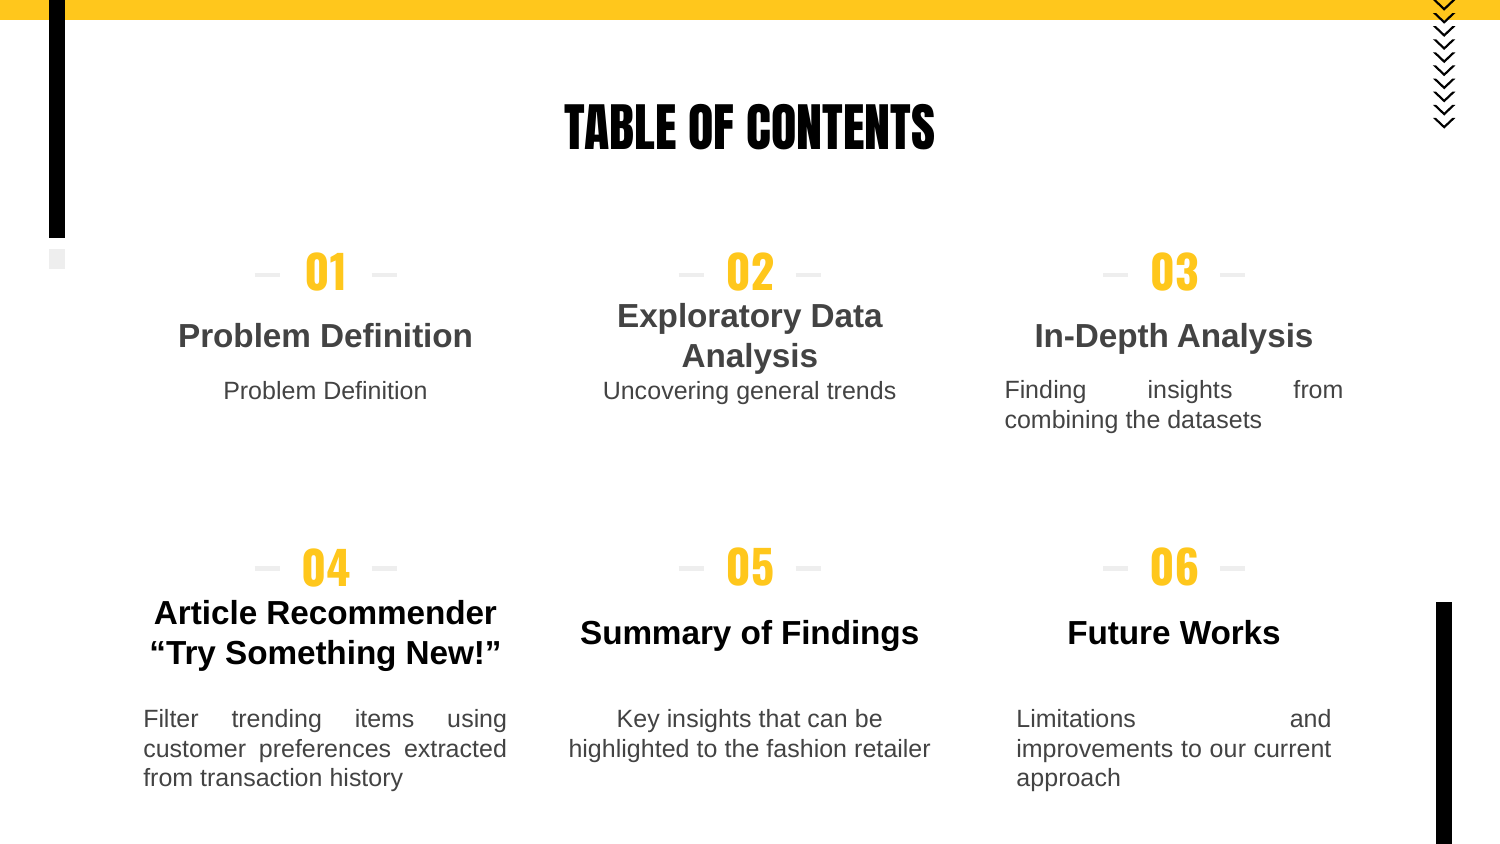

# TABLE OF CONTENTS
01
02
03
Problem Definition
Exploratory Data Analysis
In-Depth Analysis
Problem Definition
Uncovering general trends
Finding insights from combining the datasets
05
06
04
Article Recommender
“Try Something New!”
Summary of Findings
Future Works
Filter trending items using customer preferences extracted from transaction history
Key insights that can be highlighted to the fashion retailer
Limitations and improvements to our current approach